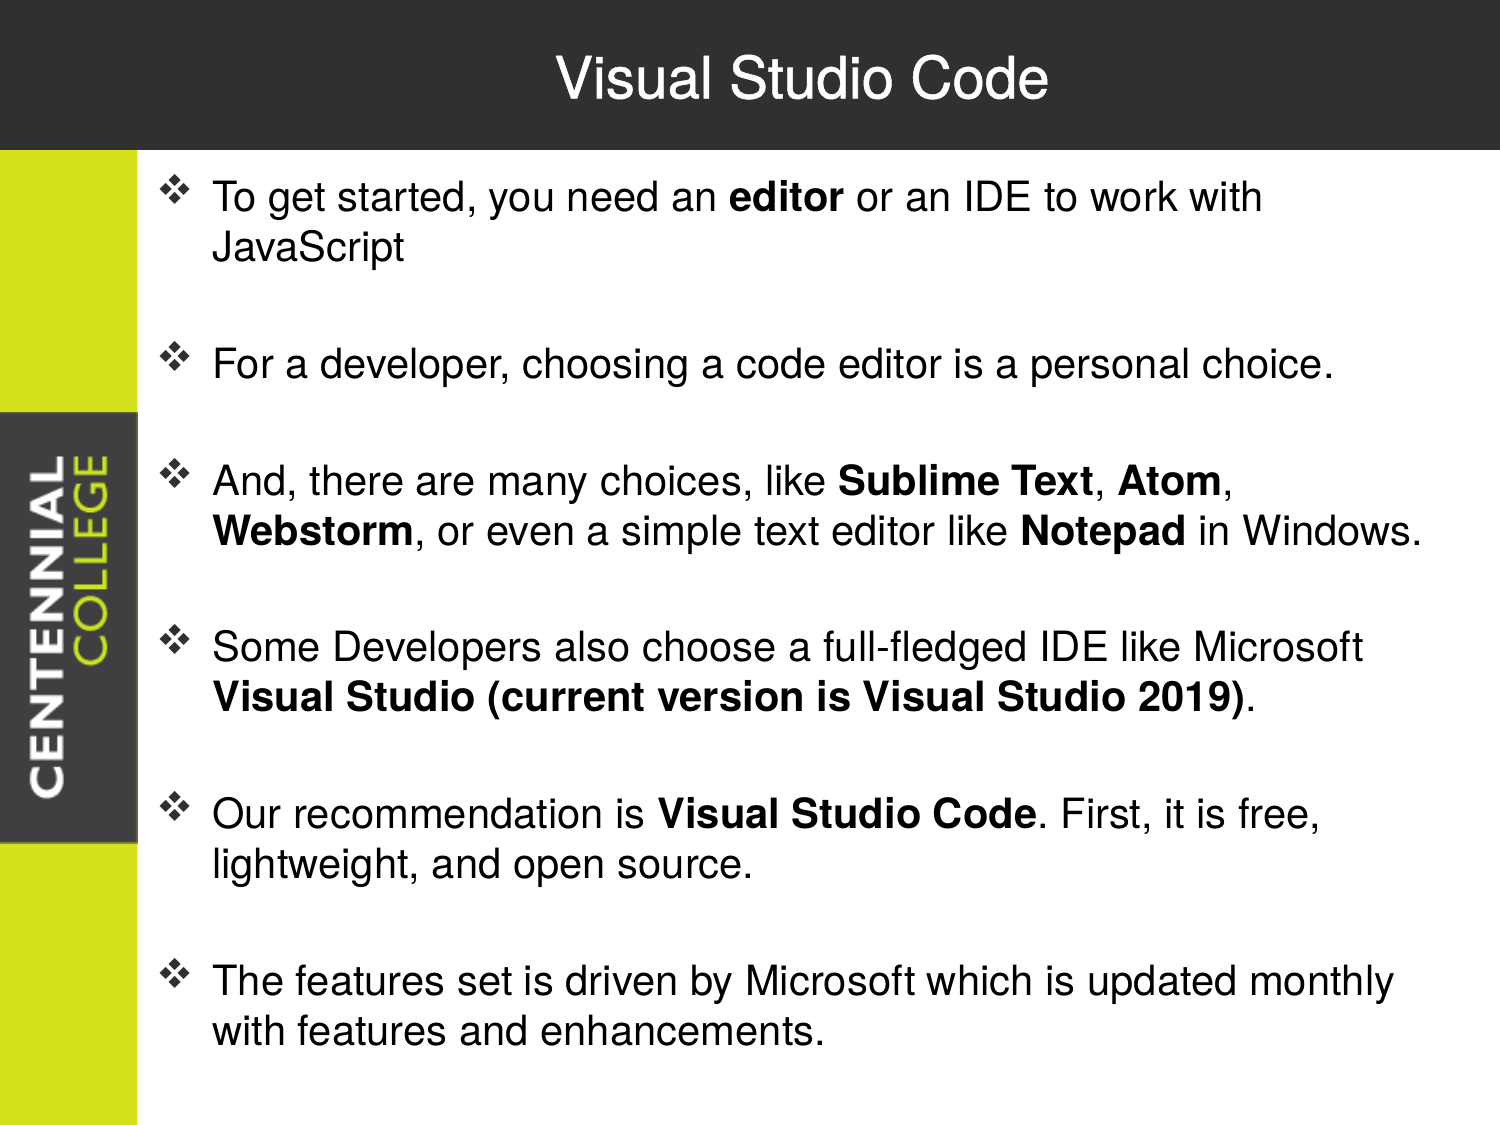

# Visual Studio Code
To get started, you need an editor or an IDE to work with JavaScript

For a developer, choosing a code editor is a personal choice.

And, there are many choices, like Sublime Text, Atom, Webstorm, or even a simple text editor like Notepad in Windows.

Some Developers also choose a full-fledged IDE like Microsoft Visual Studio (current version is Visual Studio 2019).

Our recommendation is Visual Studio Code. First, it is free, lightweight, and open source.

The features set is driven by Microsoft which is updated monthly with features and enhancements.